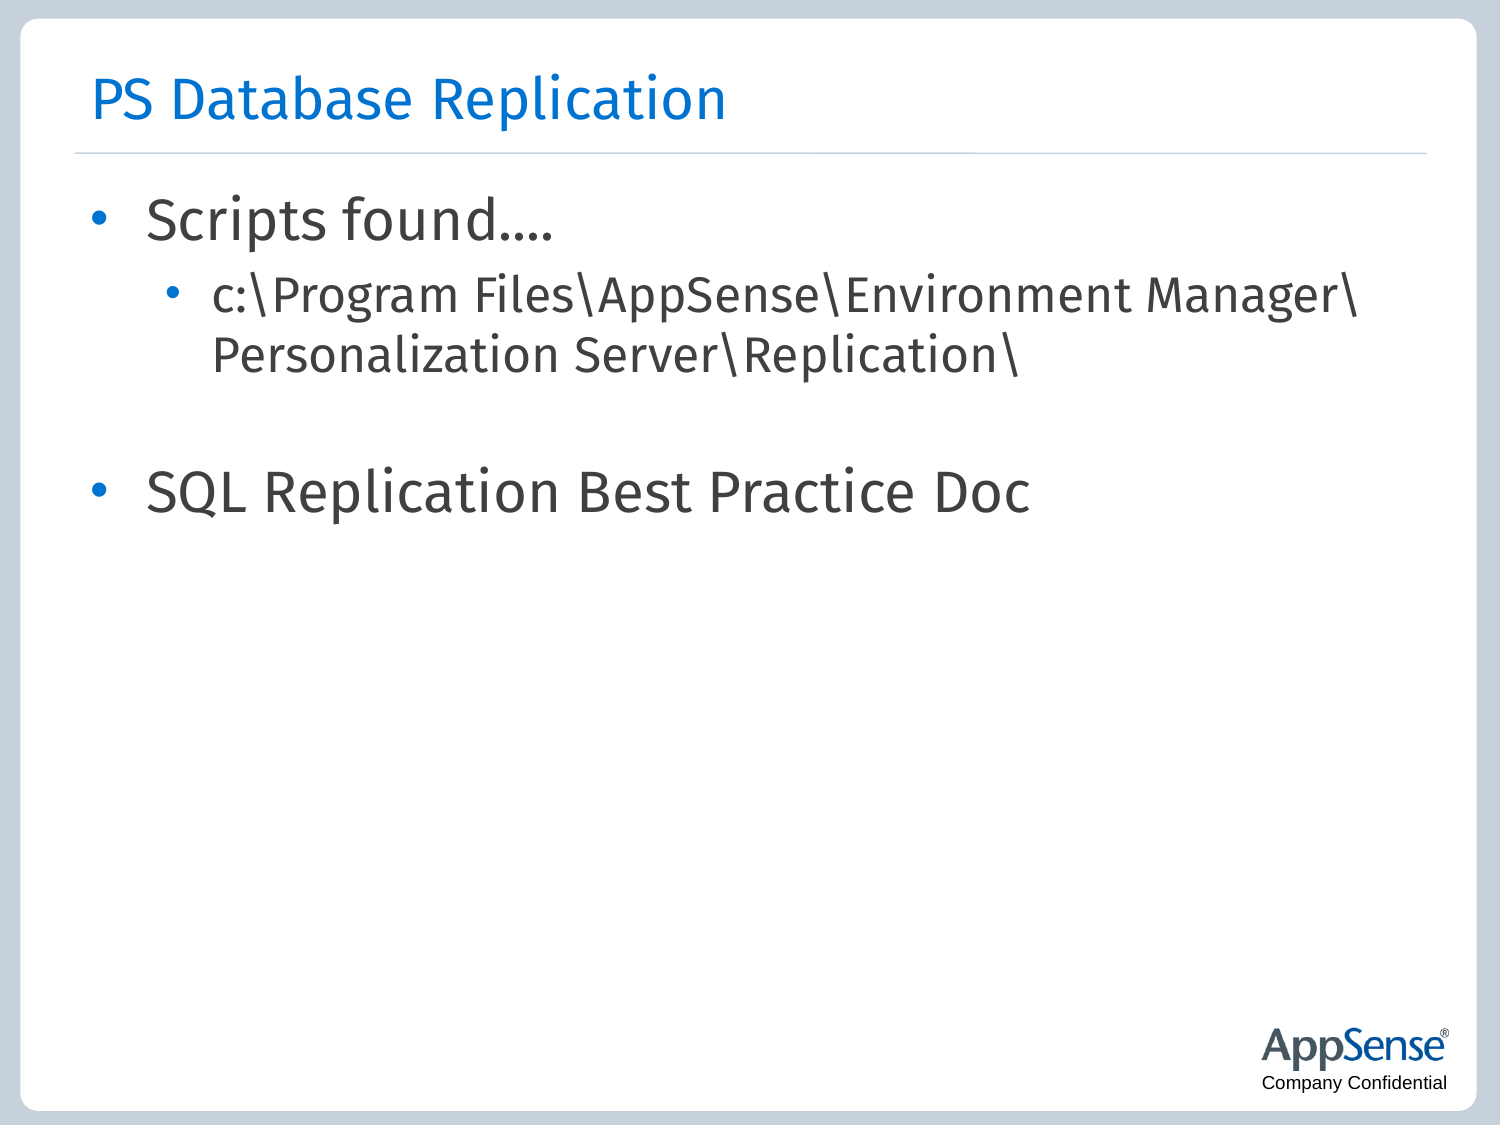

# PS Database Replication
Scripts found....
c:\Program Files\AppSense\Environment Manager\Personalization Server\Replication\
SQL Replication Best Practice Doc